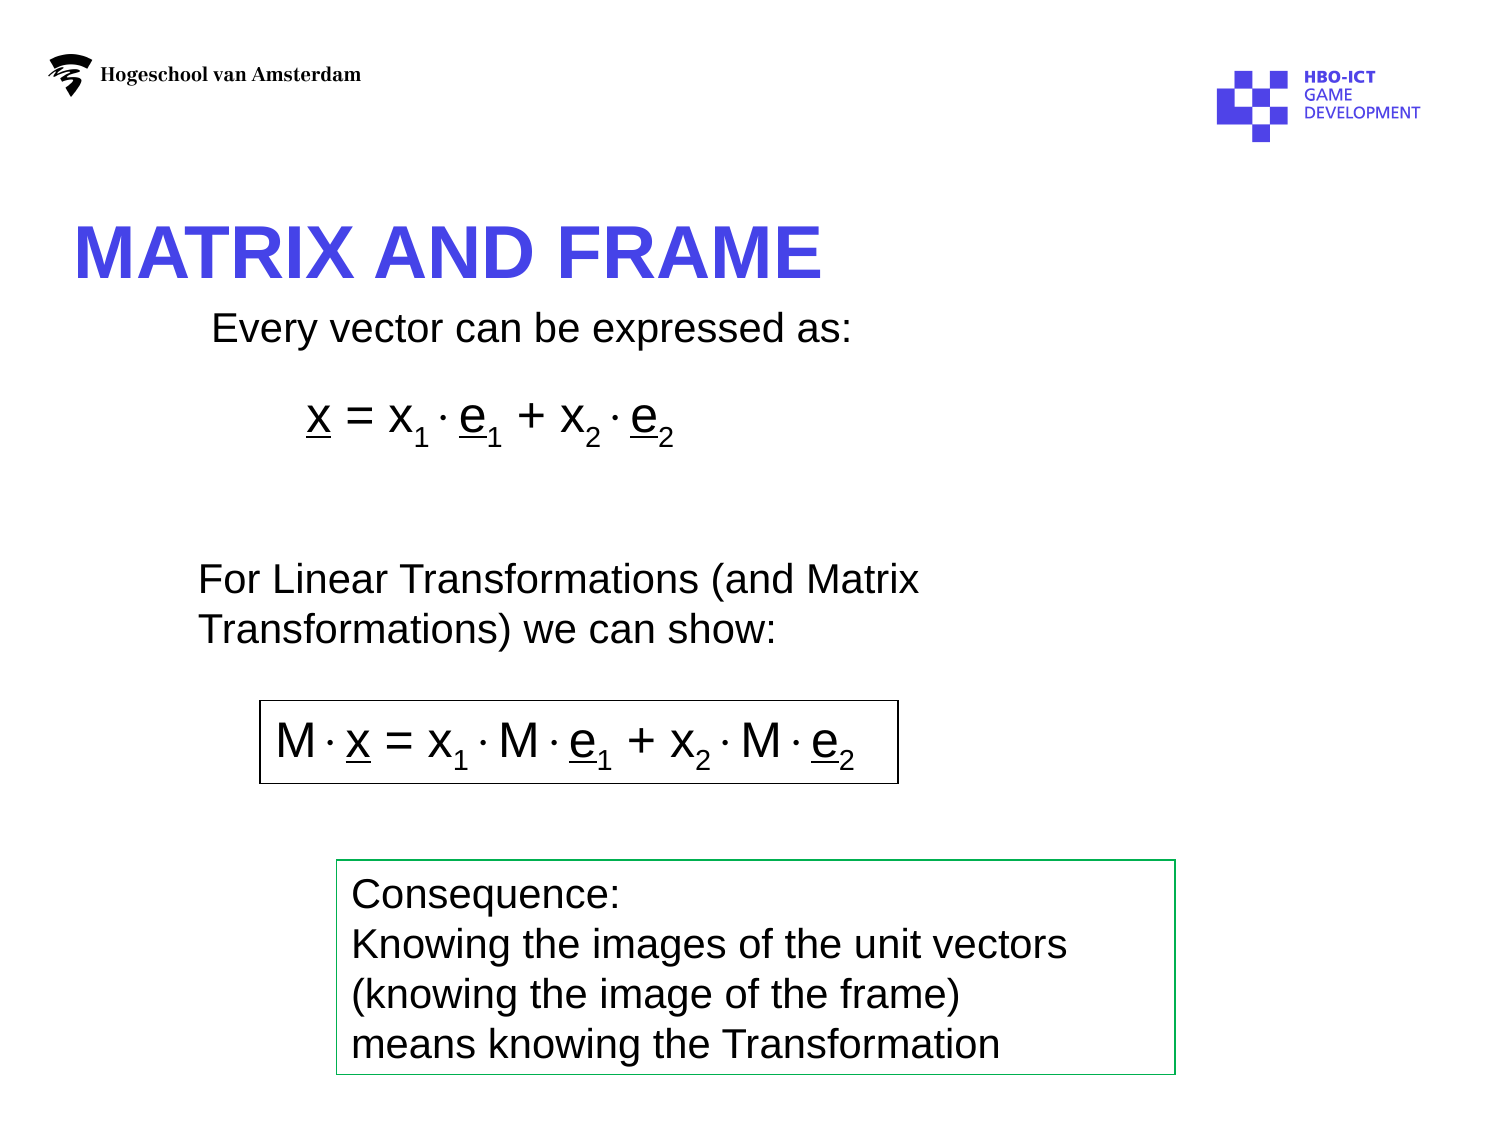

# Matrix and frame
Every vector can be expressed as:
x = x1⋅e1 + x2⋅e2
For Linear Transformations (and Matrix Transformations) we can show:
M⋅x = x1⋅M⋅e1 + x2⋅M⋅e2
Consequence:
Knowing the images of the unit vectors
(knowing the image of the frame)
means knowing the Transformation